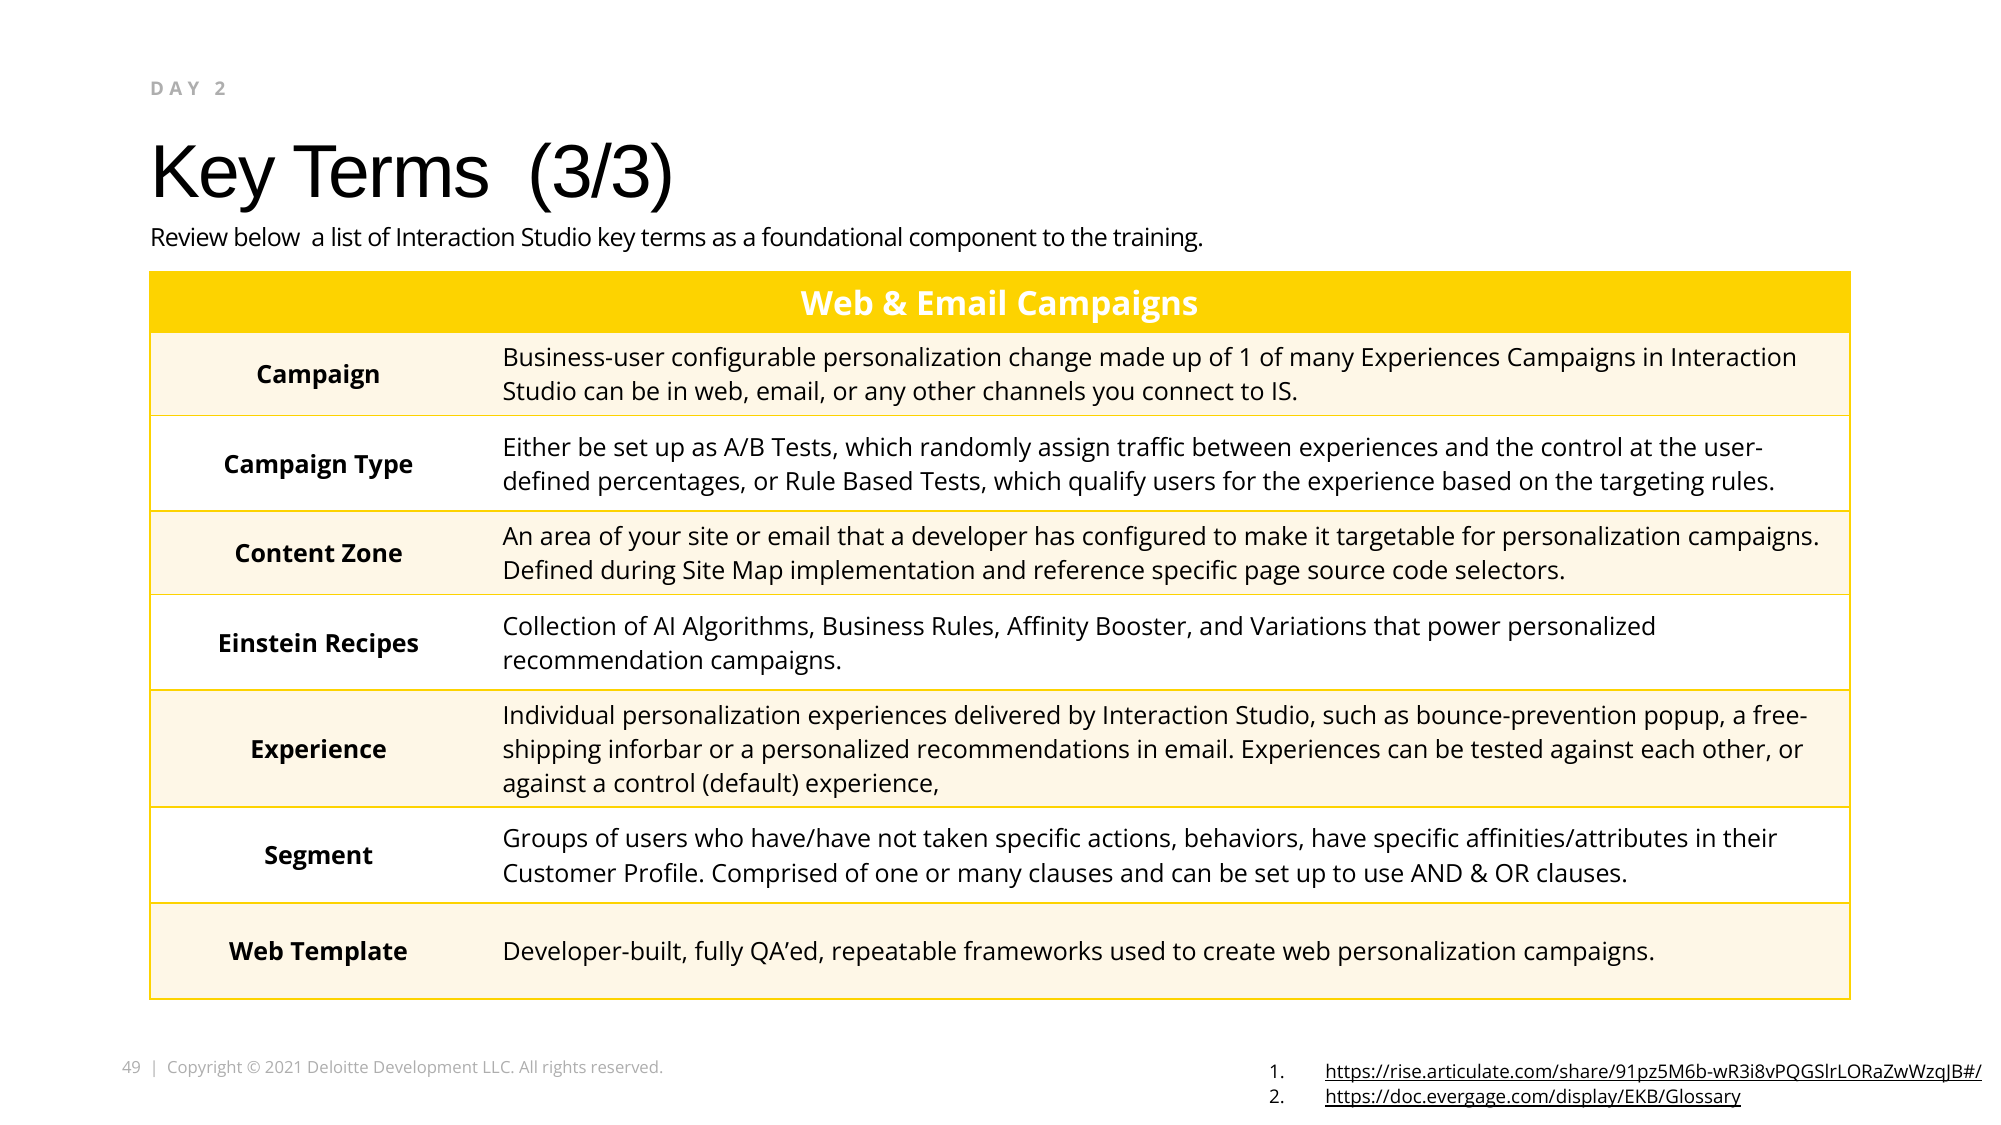

Day 2
# Key Terms  (3/3)

Review below  a list of Interaction Studio key terms as a foundational component to the training.
| Web & Email Campaigns |  |
| --- | --- |
| Campaign | Business-user configurable personalization change made up of 1 of many Experiences Campaigns in Interaction Studio can be in web, email, or any other channels you connect to IS. |
| Campaign Type | Either be set up as A/B Tests, which randomly assign traffic between experiences and the control at the user-defined percentages, or Rule Based Tests, which qualify users for the experience based on the targeting rules. |
| Content Zone | An area of your site or email that a developer has configured to make it targetable for personalization campaigns. Defined during Site Map implementation and reference specific page source code selectors. |
| Einstein Recipes | Collection of AI Algorithms, Business Rules, Affinity Booster, and Variations that power personalized recommendation campaigns. |
| Experience | Individual personalization experiences delivered by Interaction Studio, such as bounce-prevention popup, a free-shipping inforbar or a personalized recommendations in email. Experiences can be tested against each other, or against a control (default) experience, |
| Segment | Groups of users who have/have not taken specific actions, behaviors, have specific affinities/attributes in their Customer Profile. Comprised of one or many clauses and can be set up to use AND & OR clauses. |
| Web Template | Developer-built, fully QA’ed, repeatable frameworks used to create web personalization campaigns. |
https://rise.articulate.com/share/91pz5M6b-wR3i8vPQGSlrLORaZwWzqJB#/
https://doc.evergage.com/display/EKB/Glossary